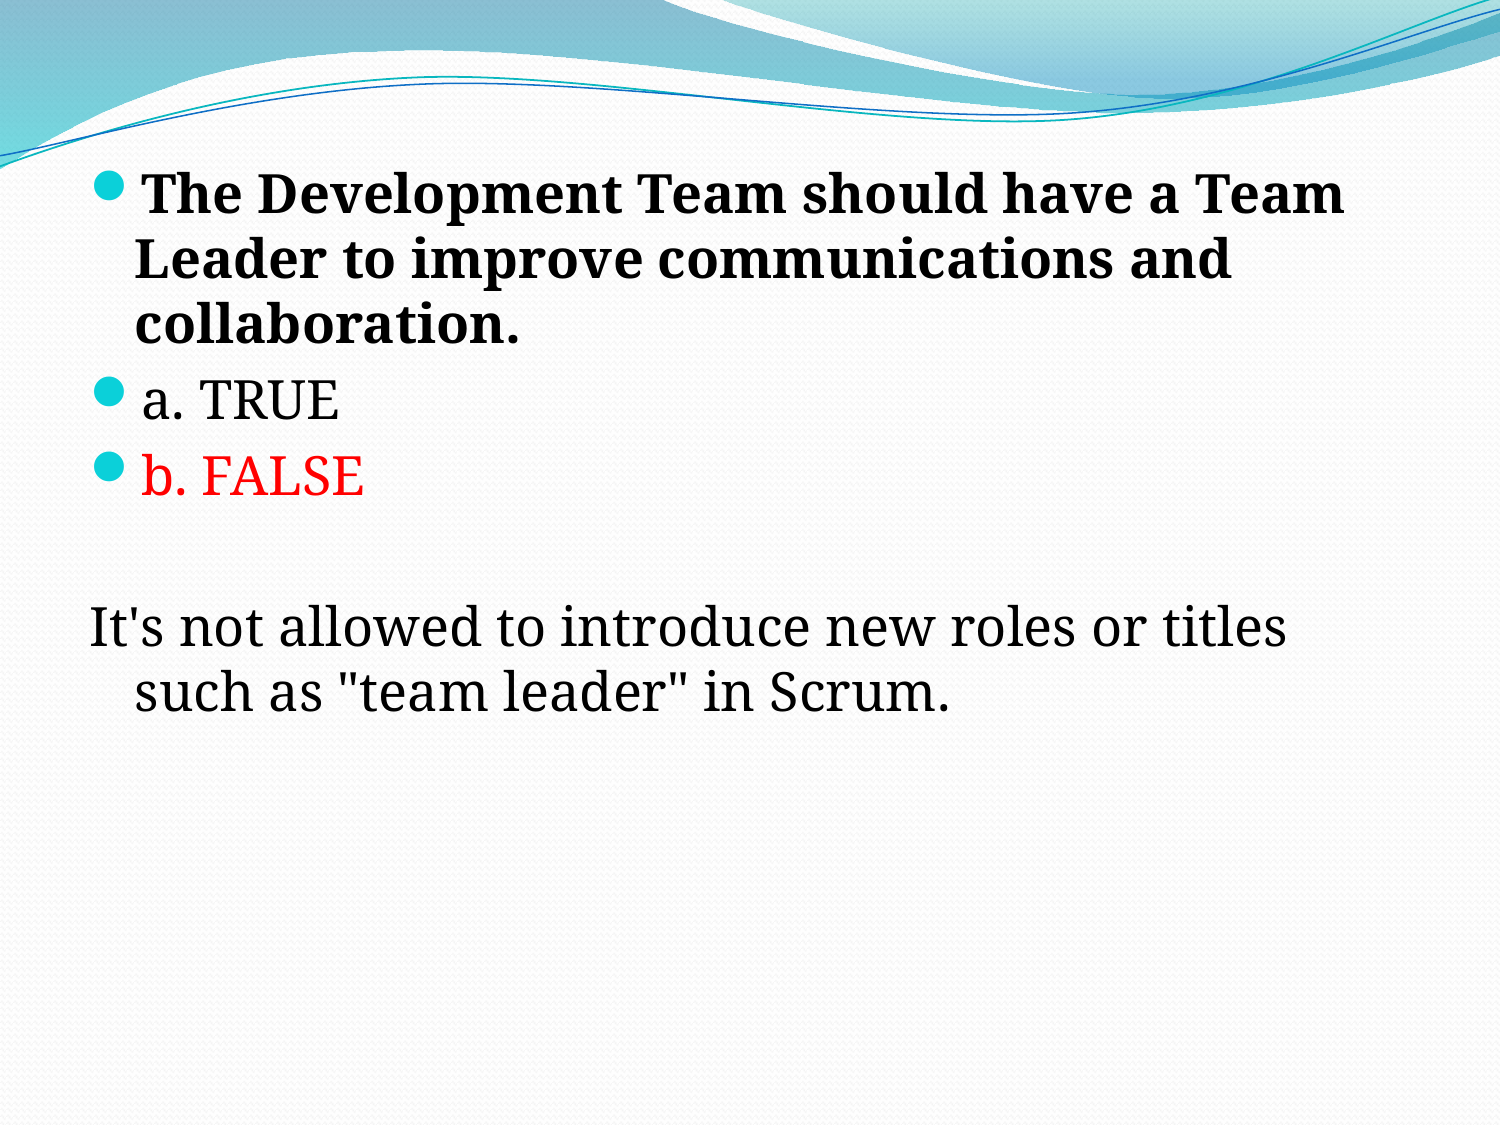

The Development Team should have a Team Leader to improve communications and collaboration.
a. TRUE
b. FALSE

It's not allowed to introduce new roles or titles such as "team leader" in Scrum.